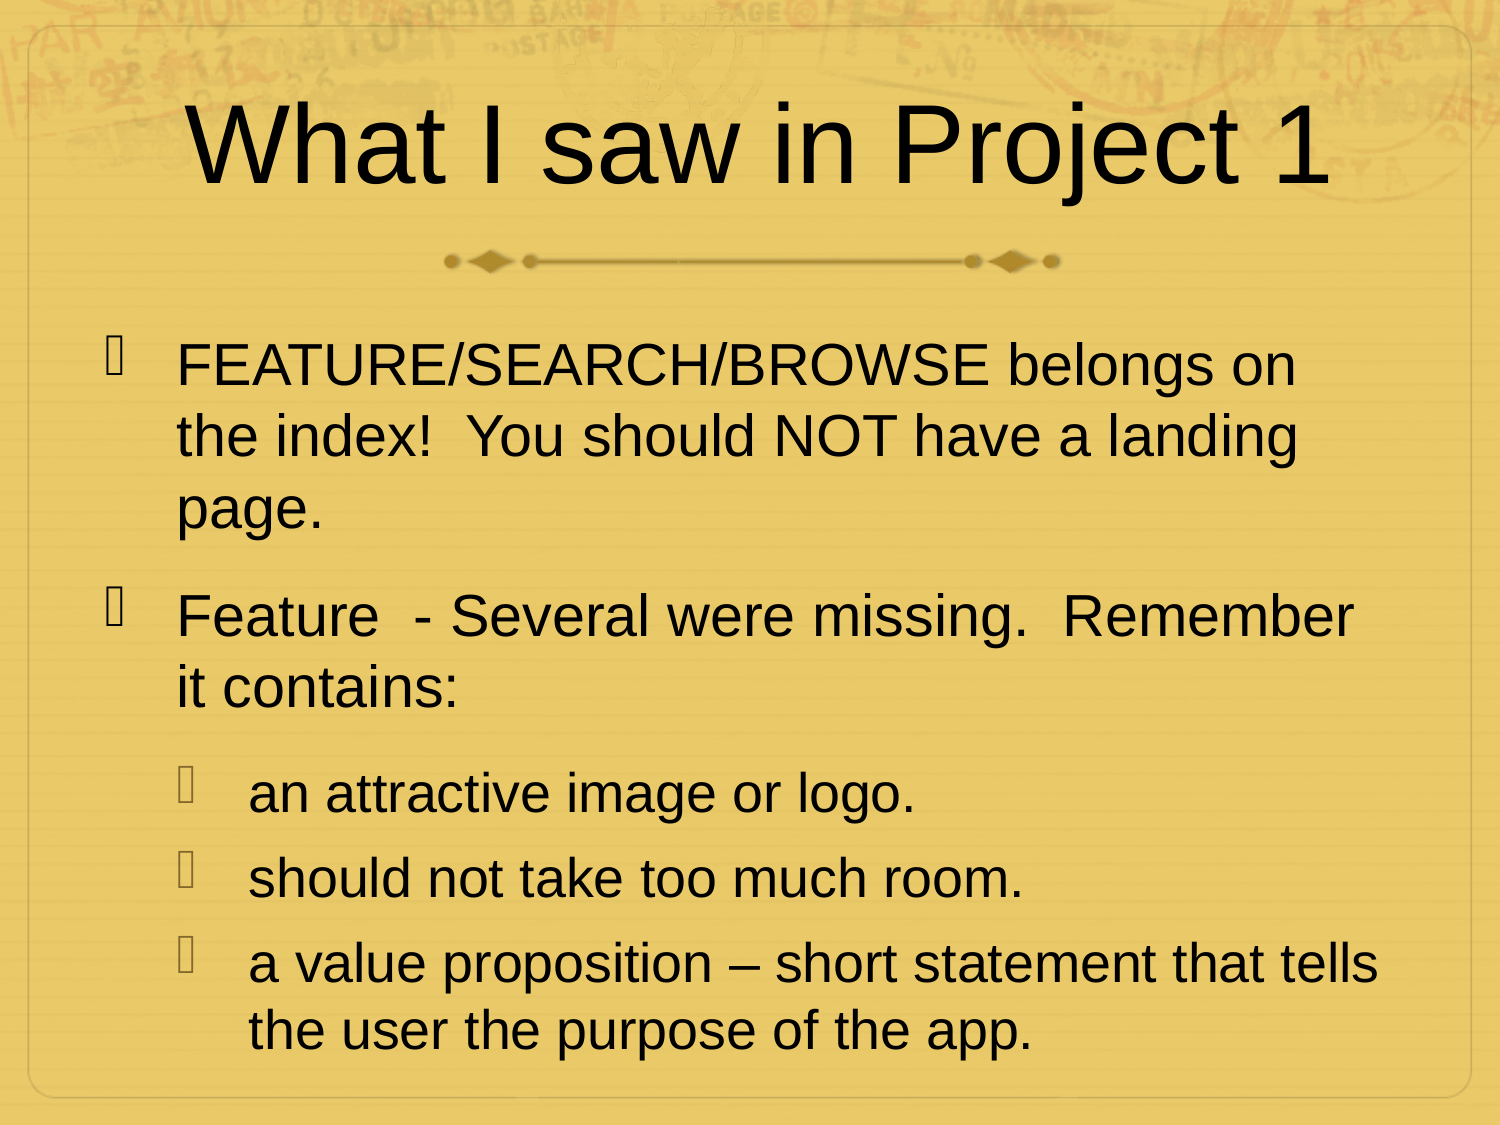

# What I saw in Project 1
FEATURE/SEARCH/BROWSE belongs on the index!  You should NOT have a landing page.
Feature  - Several were missing.  Remember it contains:
an attractive image or logo.
should not take too much room.
a value proposition – short statement that tells the user the purpose of the app.